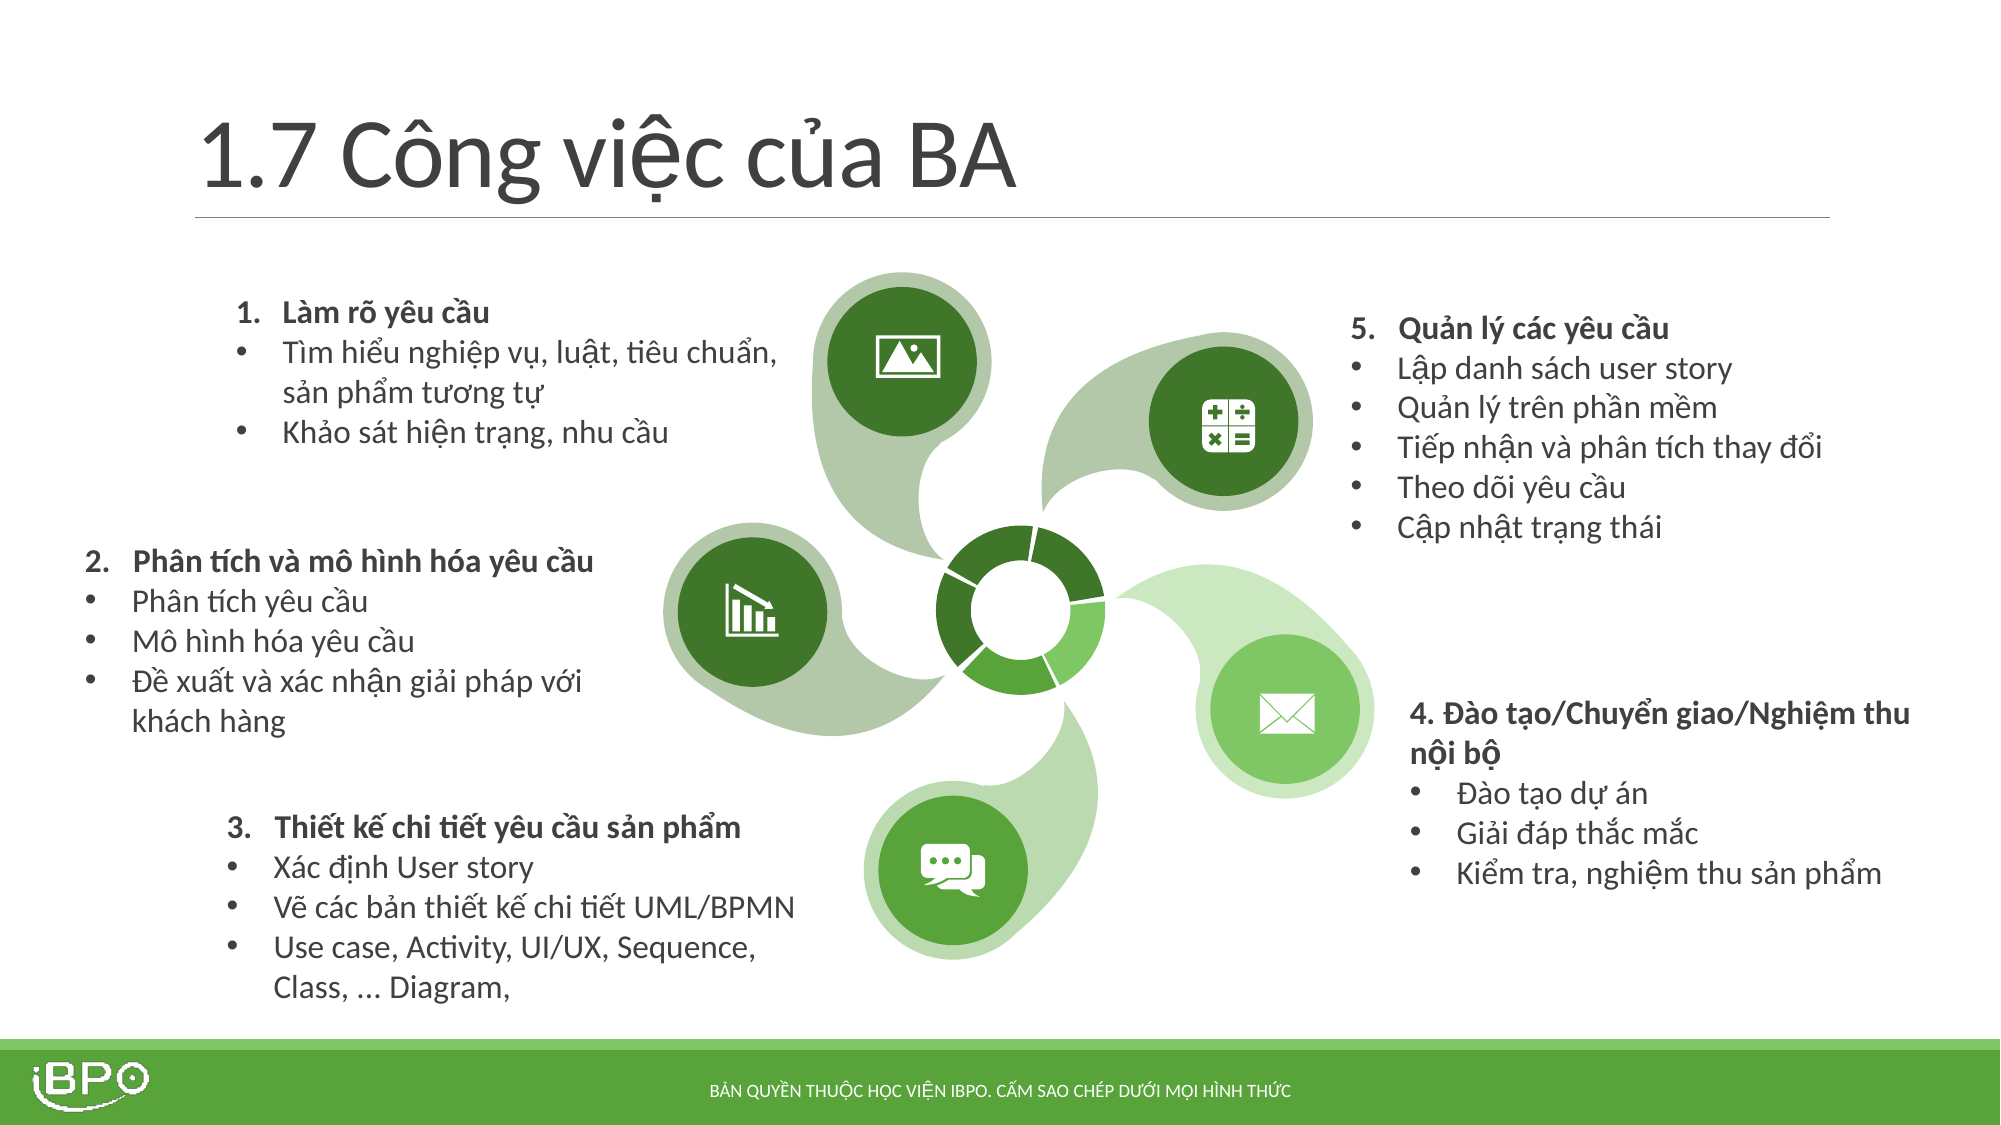

# 1.7 Công việc của BA

Làm rõ yêu cầu
Tìm hiểu nghiệp vụ, luật, tiêu chuẩn, sản phẩm tương tự
Khảo sát hiện trạng, nhu cầu
5.   Quản lý các yêu cầu
Lập danh sách user story
Quản lý trên phần mềm
Tiếp nhận và phân tích thay đổi
Theo dõi yêu cầu
Cập nhật trạng thái

2.   Phân tích và mô hình hóa yêu cầu
Phân tích yêu cầu
Mô hình hóa yêu cầu
Đề xuất và xác nhận giải pháp với khách hàng

4. Đào tạo/Chuyển giao/Nghiệm thu nội bộ
Đào tạo dự án
Giải đáp thắc mắc
Kiểm tra, nghiệm thu sản phẩm

3.   Thiết kế chi tiết yêu cầu sản phẩm
Xác định User story
Vẽ các bản thiết kế chi tiết UML/BPMN
Use case, Activity, UI/UX, Sequence, Class, ... Diagram,

Bản quyền thuộc Học viện iBPO. Cấm sao chép dưới mọi hình thức